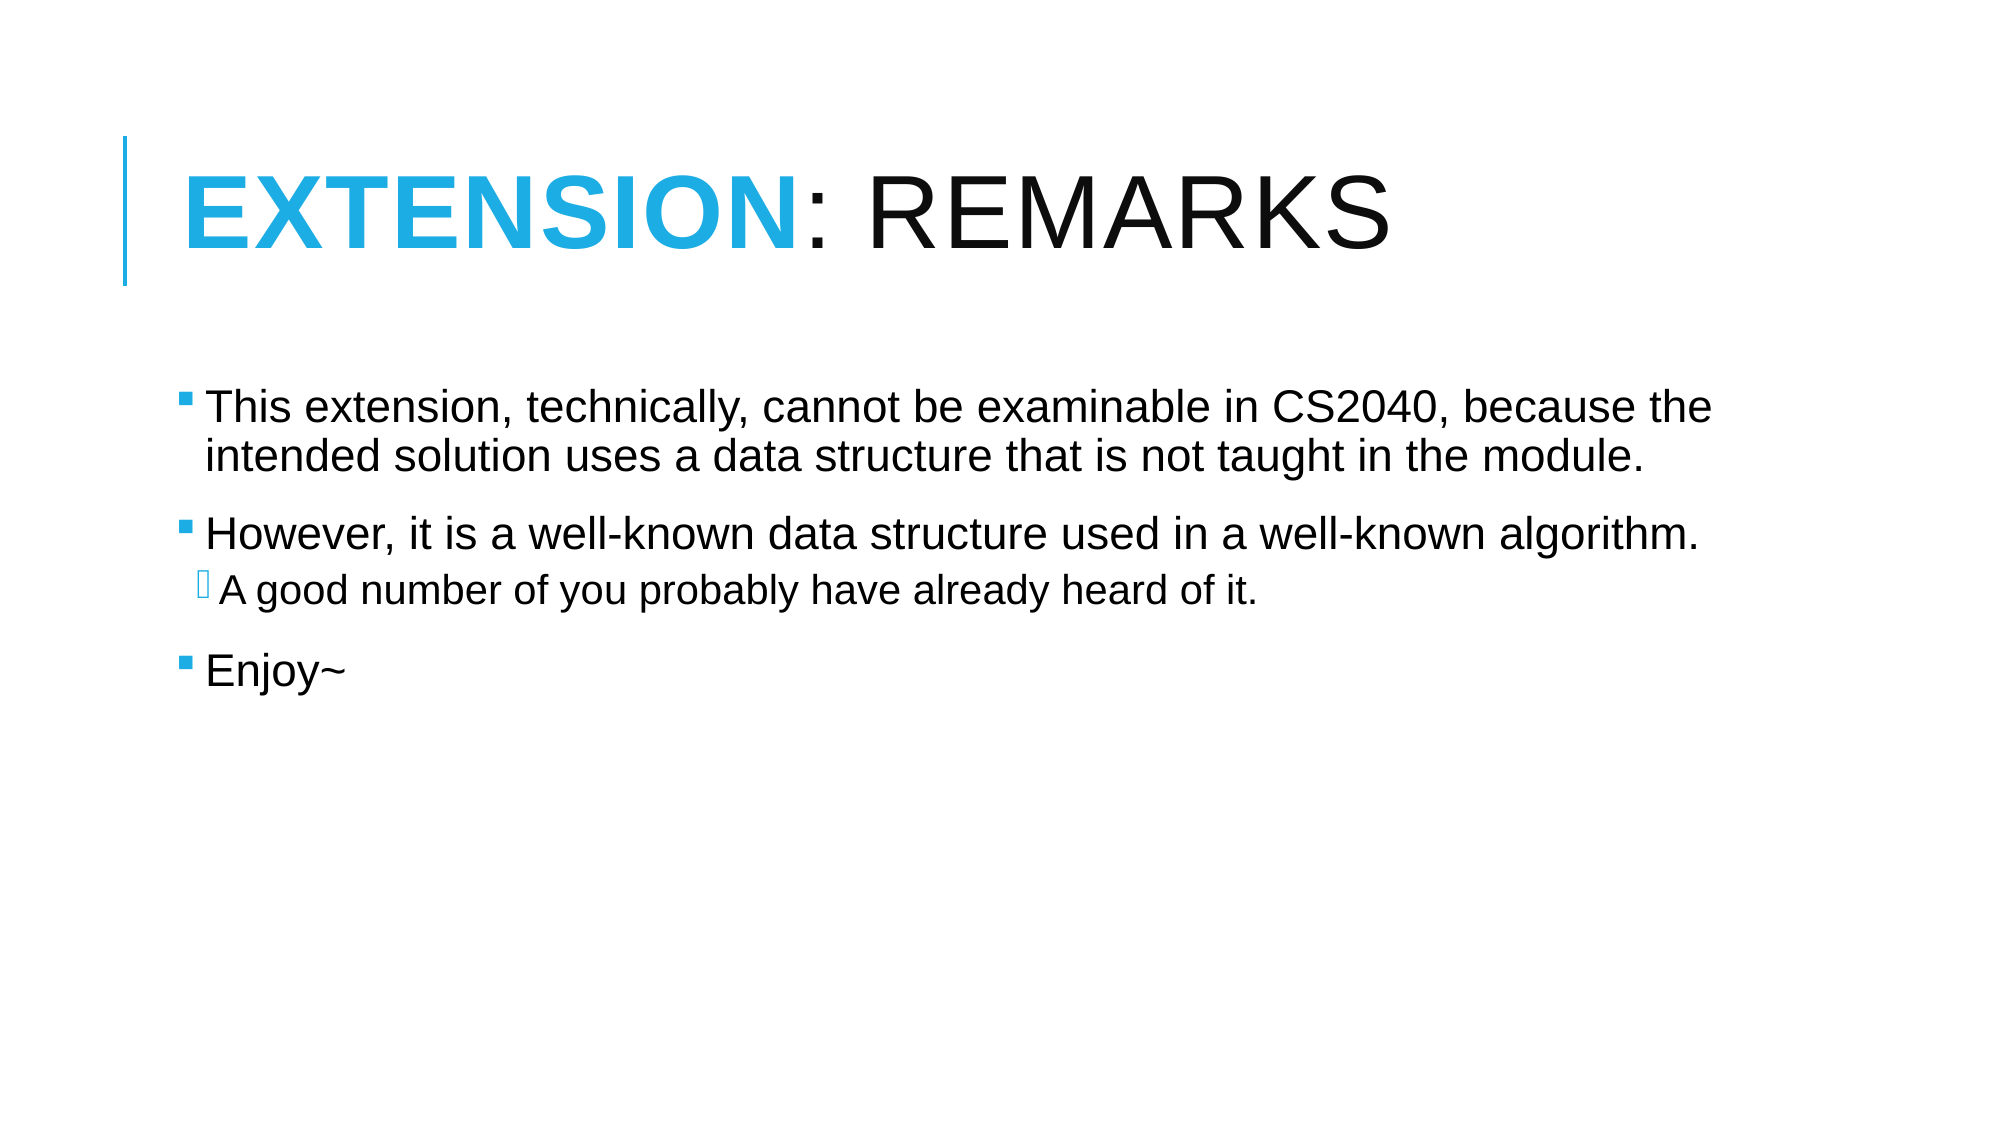

# Extension: Remarks
This extension, technically, cannot be examinable in CS2040, because the intended solution uses a data structure that is not taught in the module.
However, it is a well-known data structure used in a well-known algorithm.
A good number of you probably have already heard of it.
Enjoy~